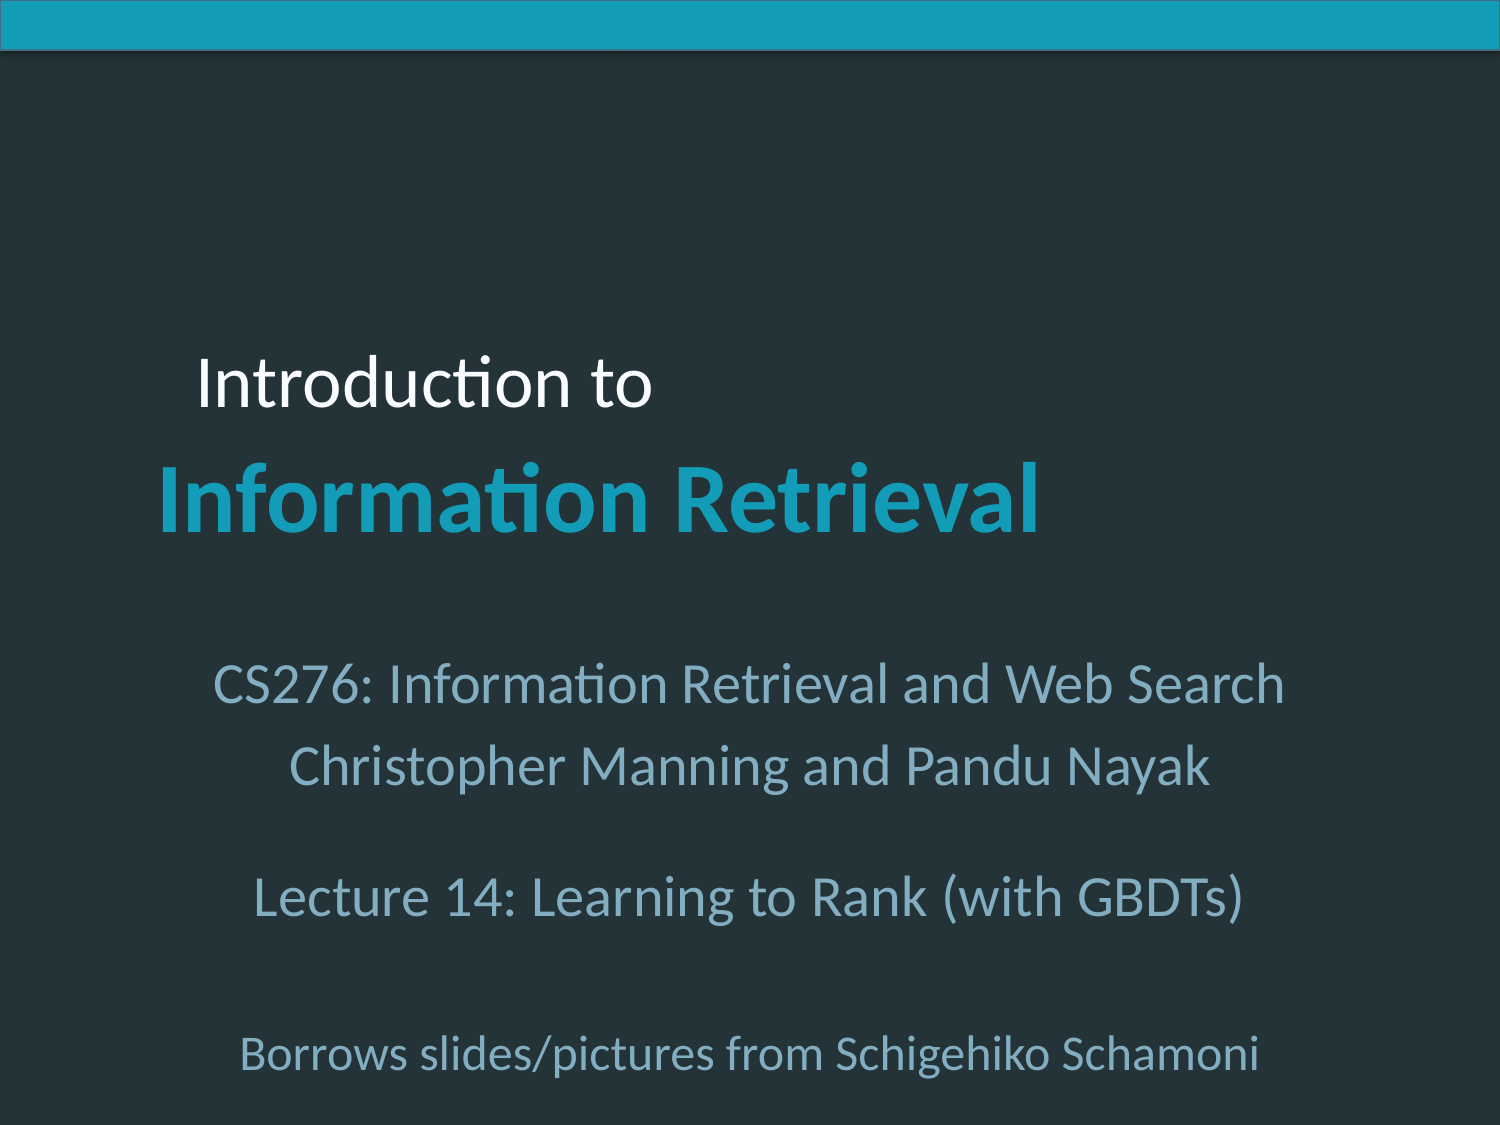

CS276: Information Retrieval and Web Search
Christopher Manning and Pandu Nayak
Lecture 14: Learning to Rank (with GBDTs)

Borrows slides/pictures from Schigehiko Schamoni